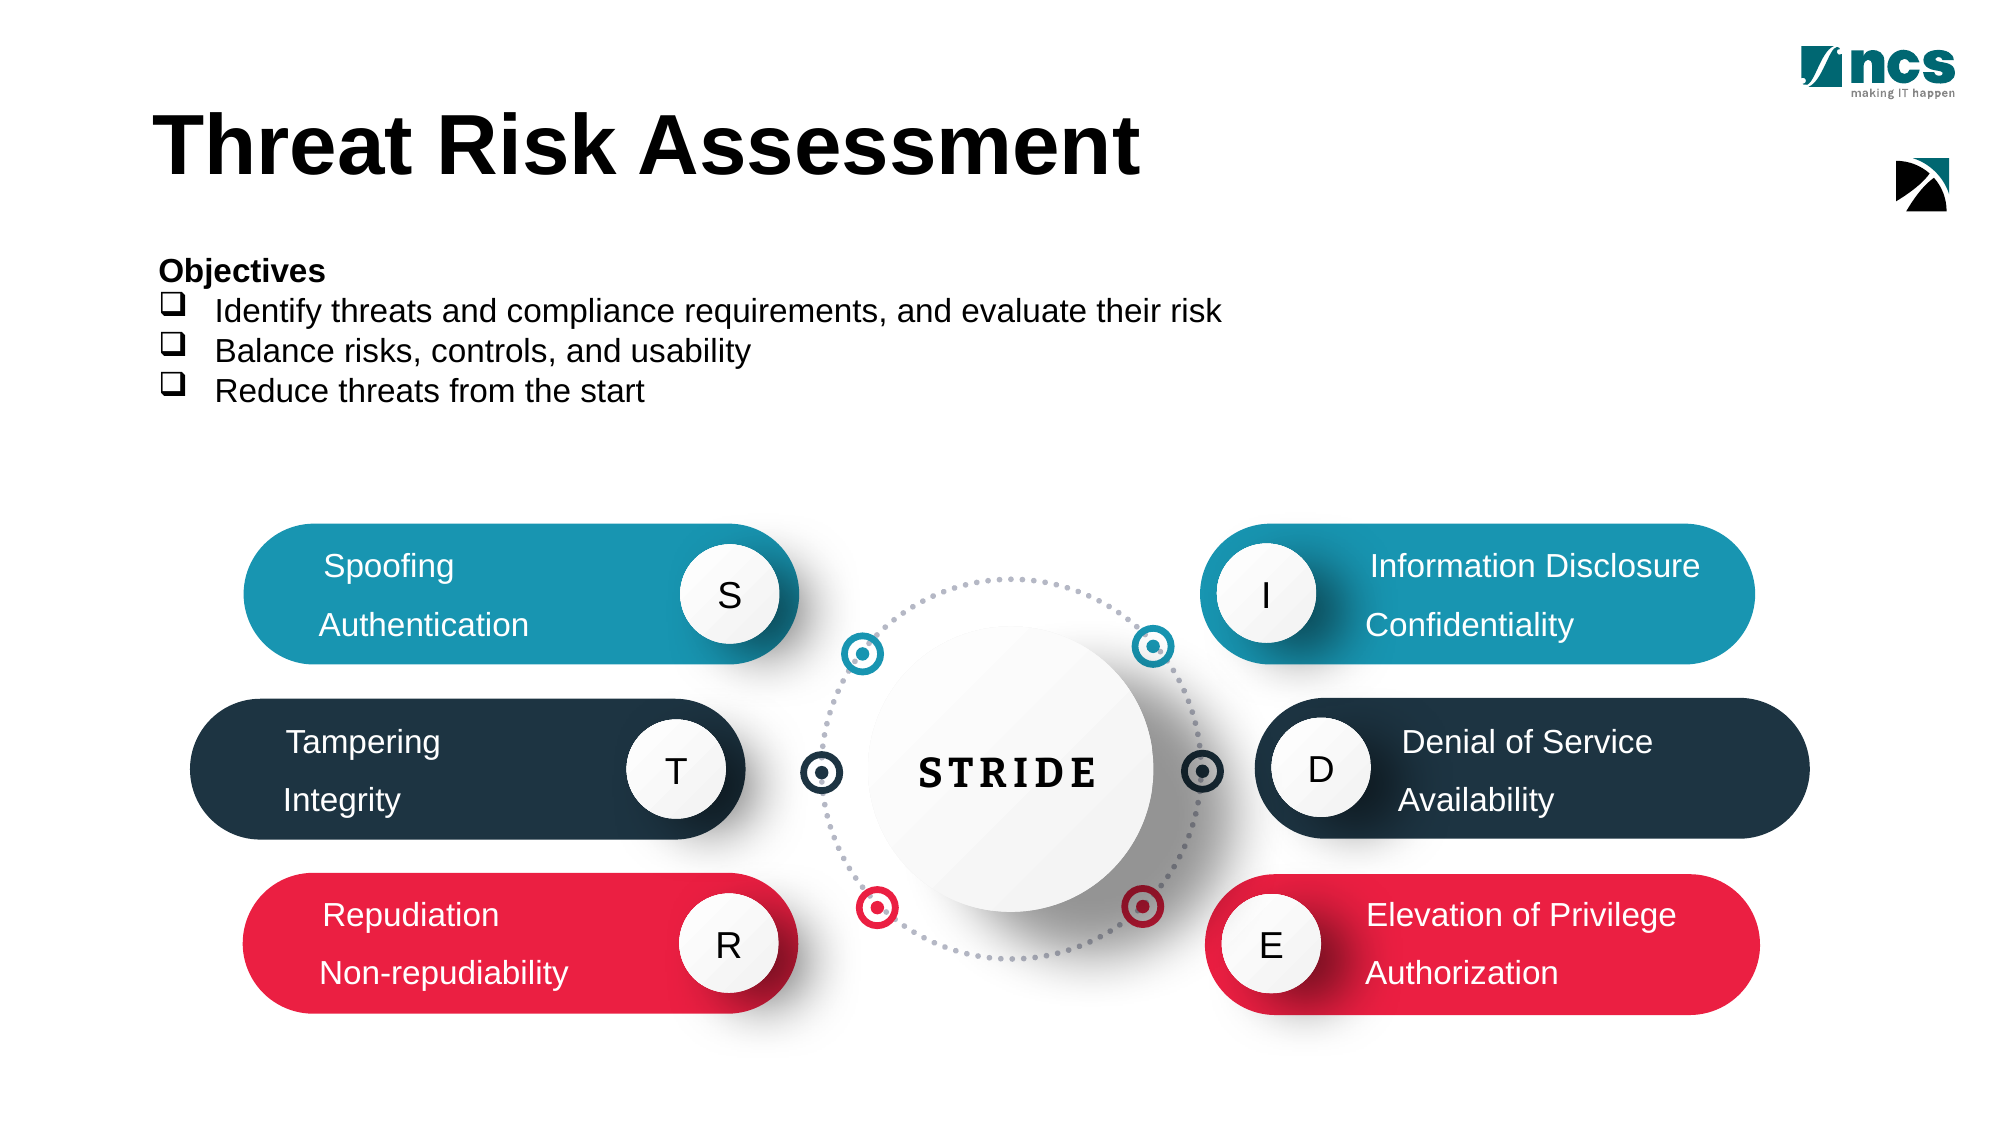

# Threat Risk Assessment

Objectives
Identify threats and compliance requirements, and evaluate their risk
Balance risks, controls, and usability
Reduce threats from the start

Spoofing
Information Disclosure
I
S

Authentication
Confidentiality

STRIDE

Tampering
Denial of Service
D
T
Integrity
Availability

Repudiation
Elevation of Privilege
R
E
Non-repudiability
Authorization